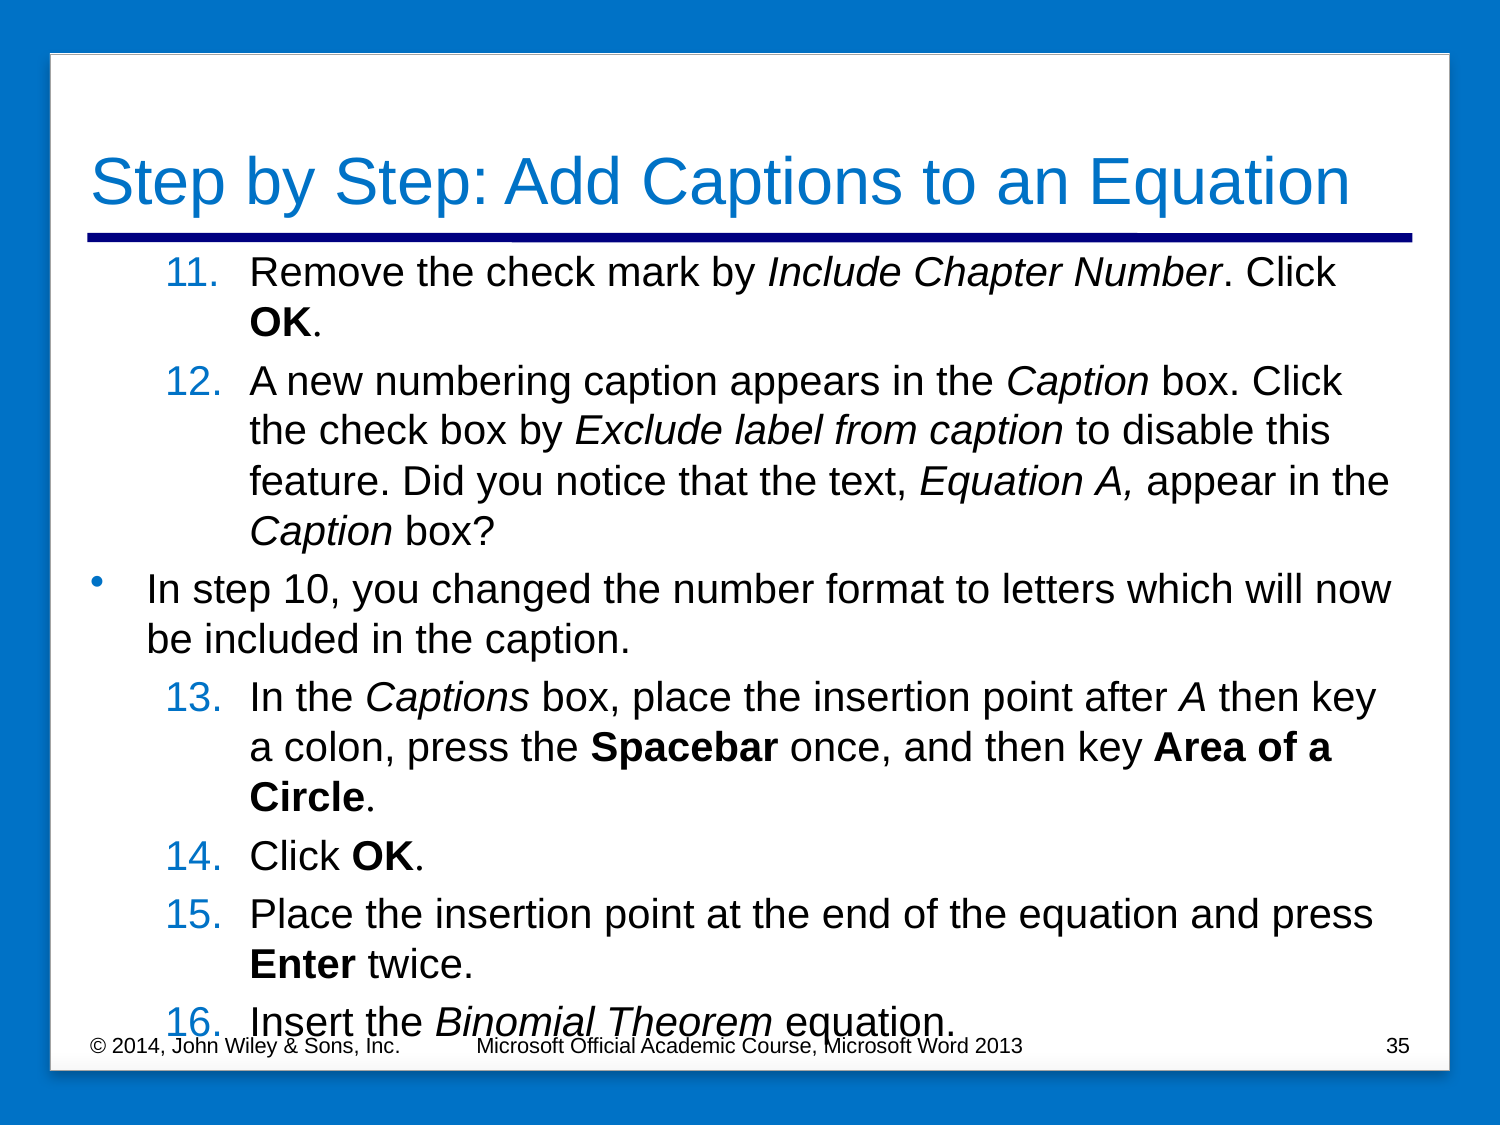

# Step by Step: Add Captions to an Equation
Remove the check mark by Include Chapter Number. Click OK.
A new numbering caption appears in the Caption box. Click the check box by Exclude label from caption to disable this feature. Did you notice that the text, Equation A, appear in the Caption box?
In step 10, you changed the number format to letters which will now be included in the caption.
In the Captions box, place the insertion point after A then key a colon, press the Spacebar once, and then key Area of a Circle.
Click OK.
Place the insertion point at the end of the equation and press Enter twice.
Insert the Binomial Theorem equation.

© 2014, John Wiley & Sons, Inc.
Microsoft Official Academic Course, Microsoft Word 2013
35